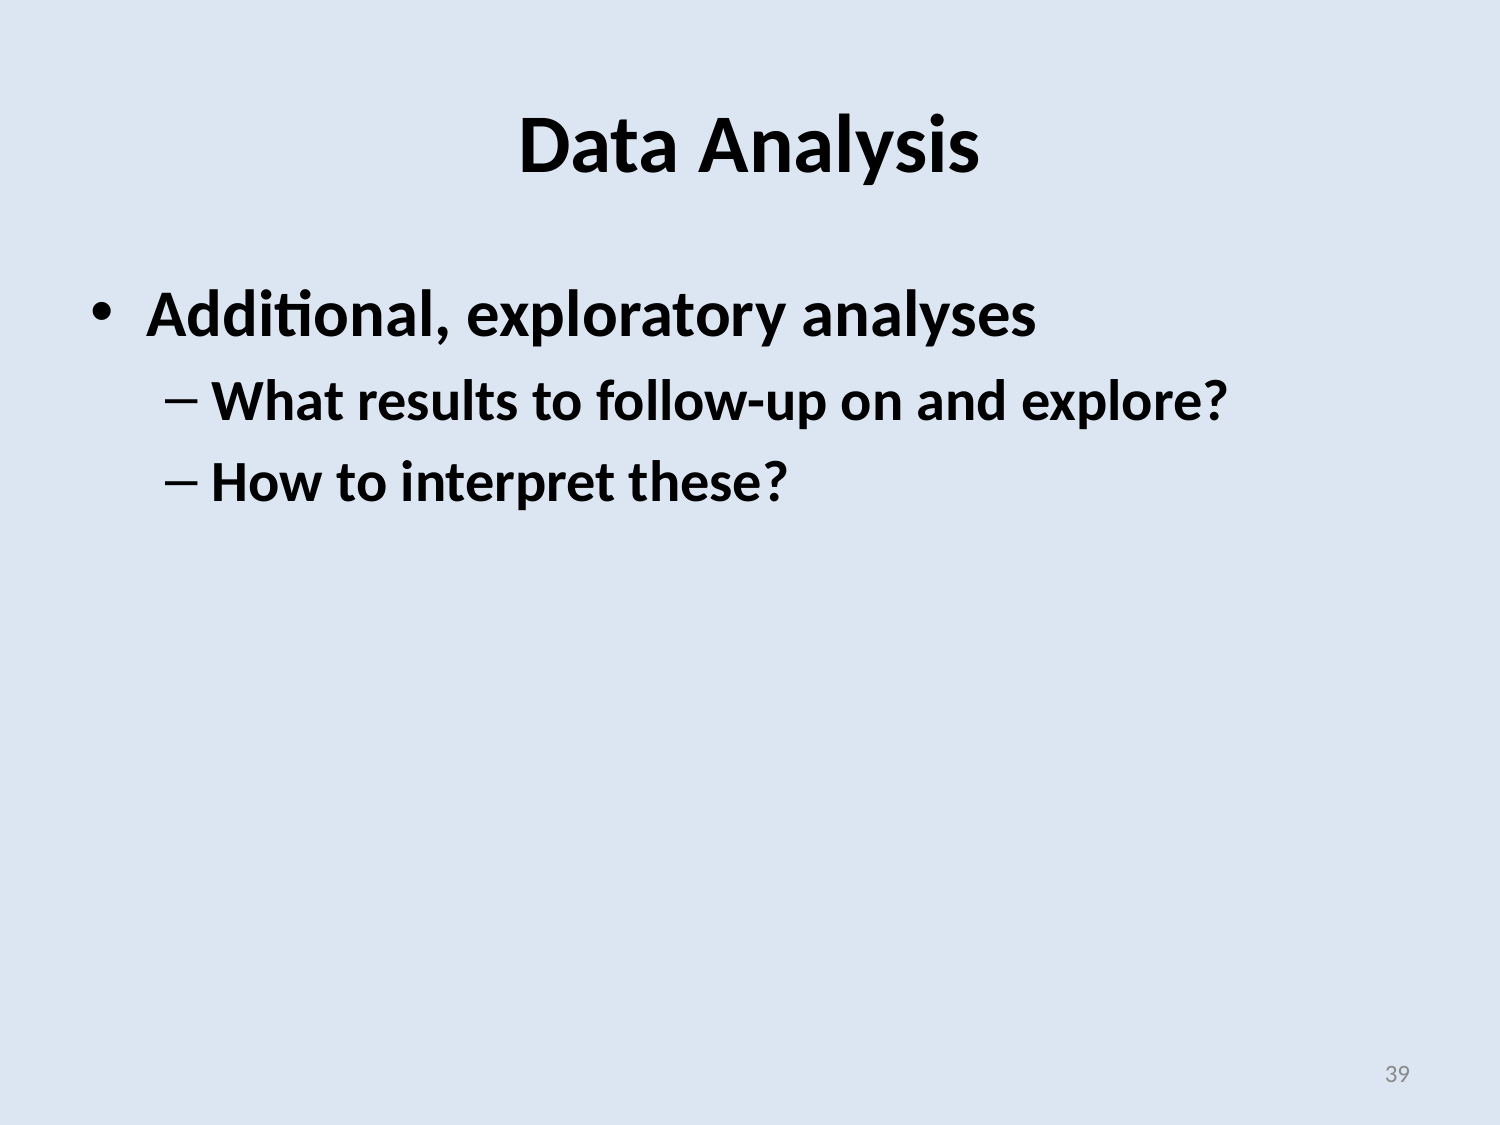

Data Analysis
Additional, exploratory analyses
What results to follow-up on and explore?
How to interpret these?

39